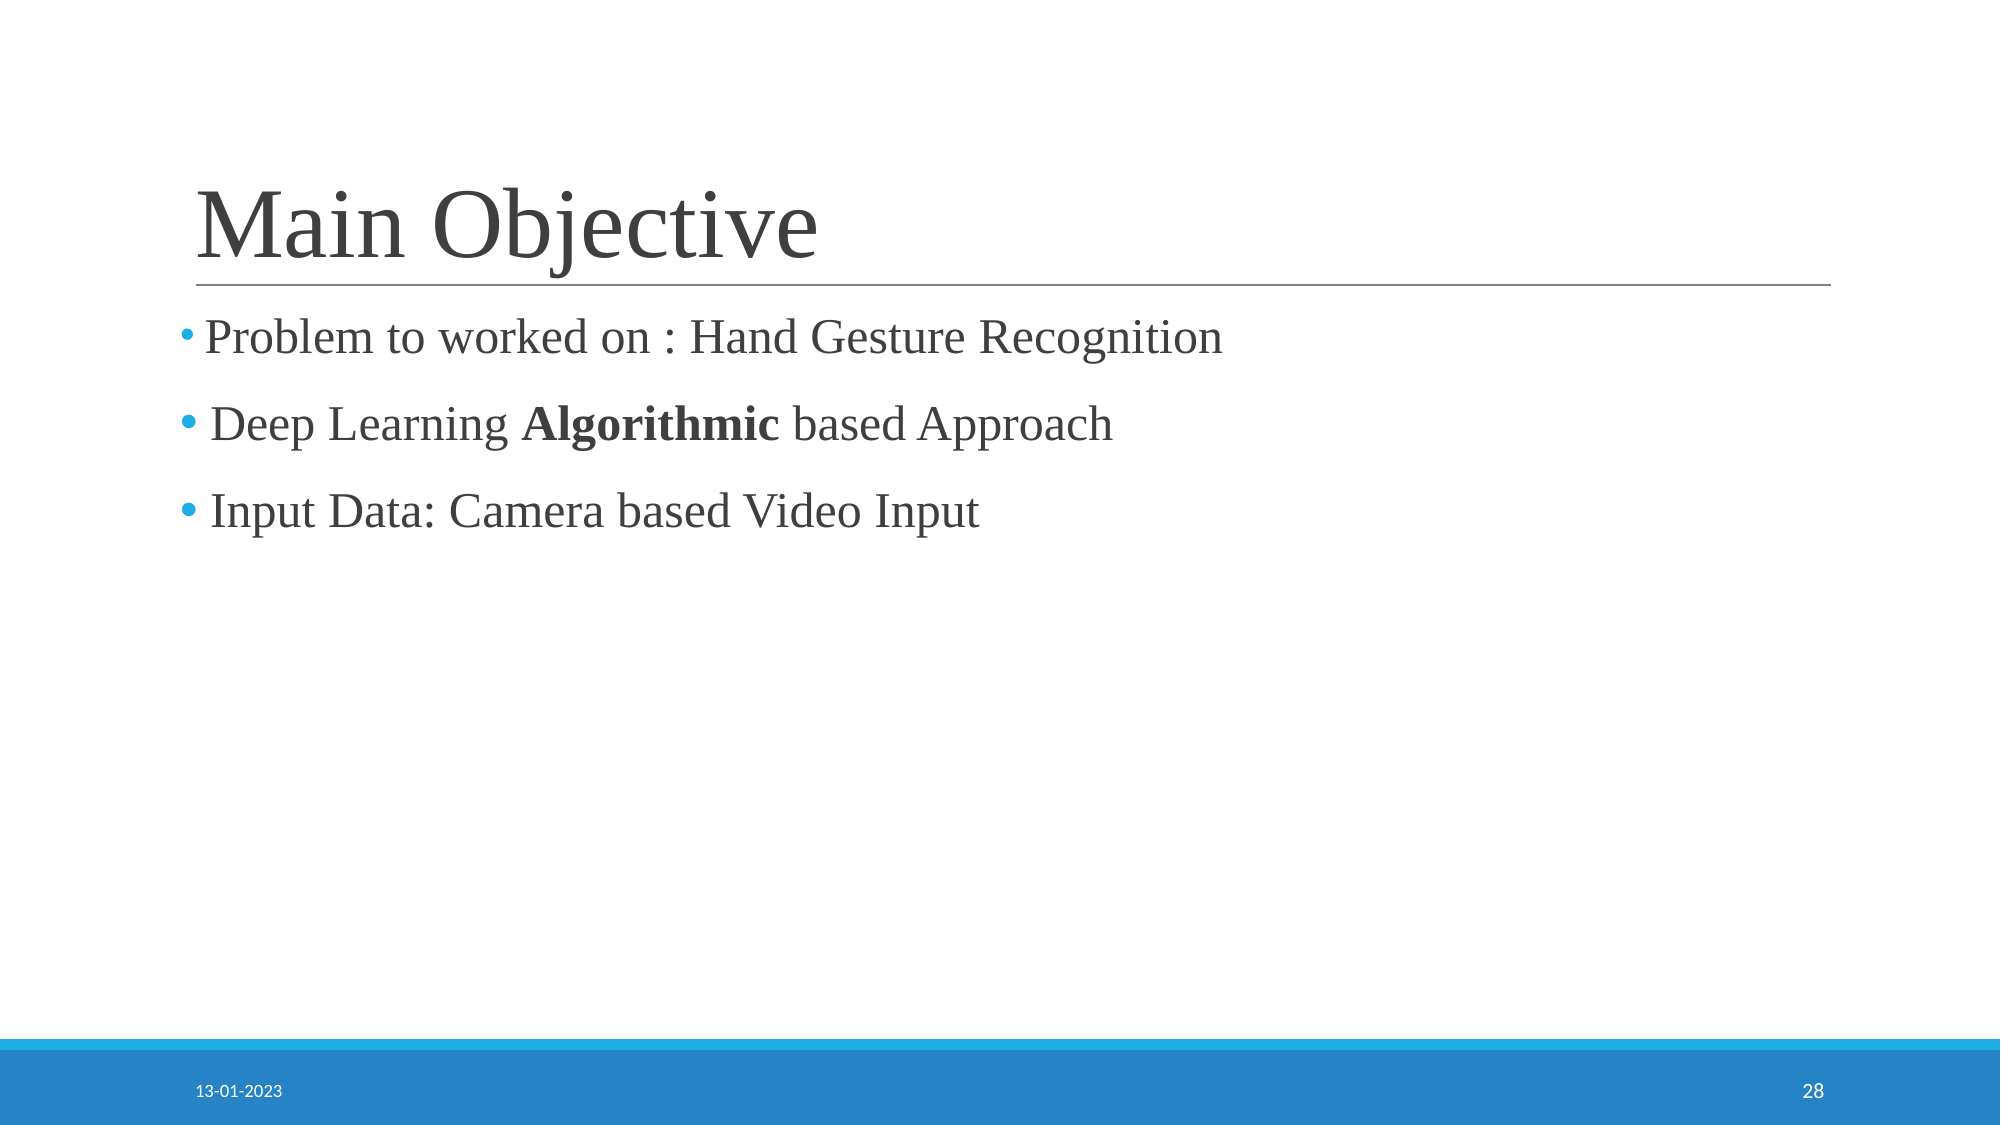

# Main Objective
 Problem to worked on : Hand Gesture Recognition
 Deep Learning Algorithmic based Approach
 Input Data: Camera based Video Input
13-01-2023
28